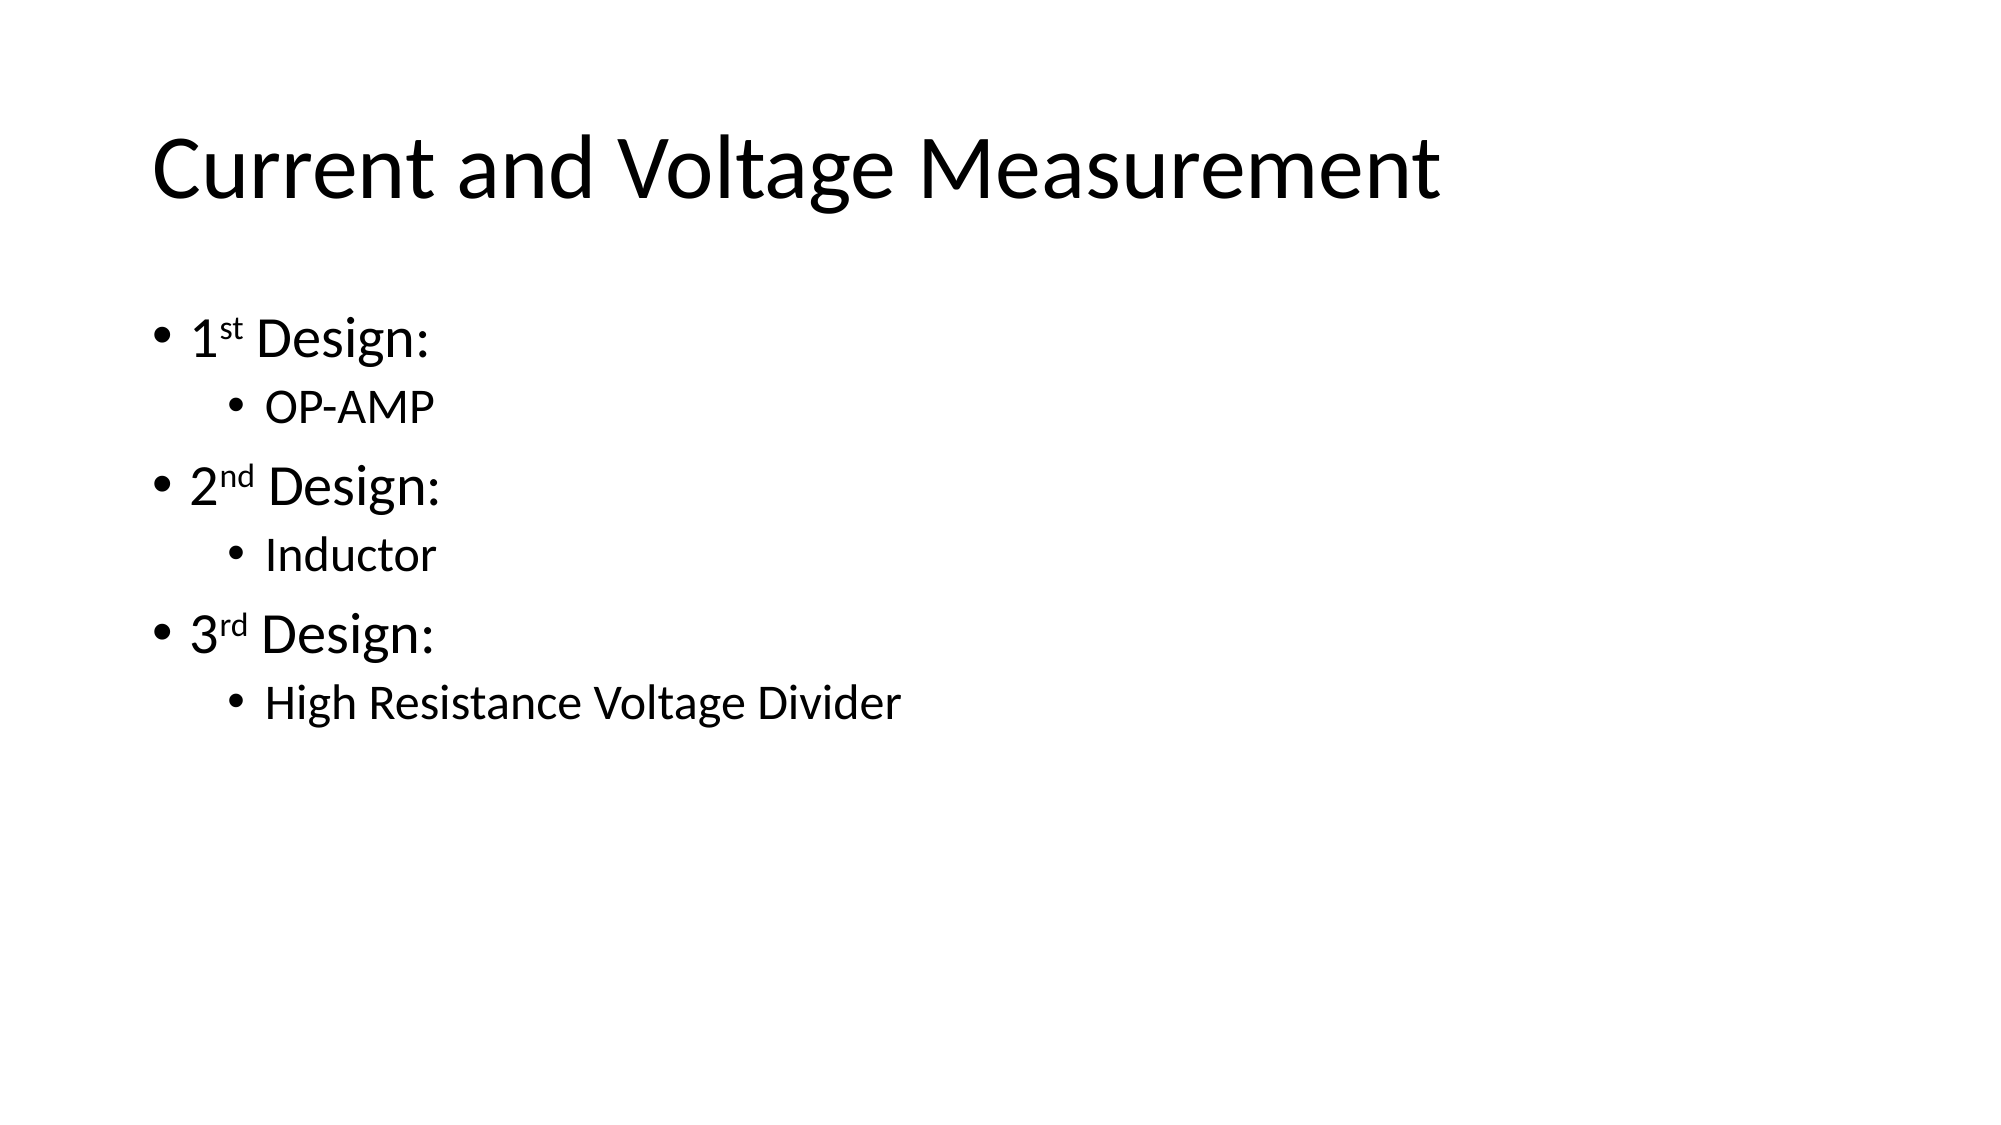

# Current and Voltage Measurement
1st Design:
OP-AMP
2nd Design:
Inductor
3rd Design:
High Resistance Voltage Divider